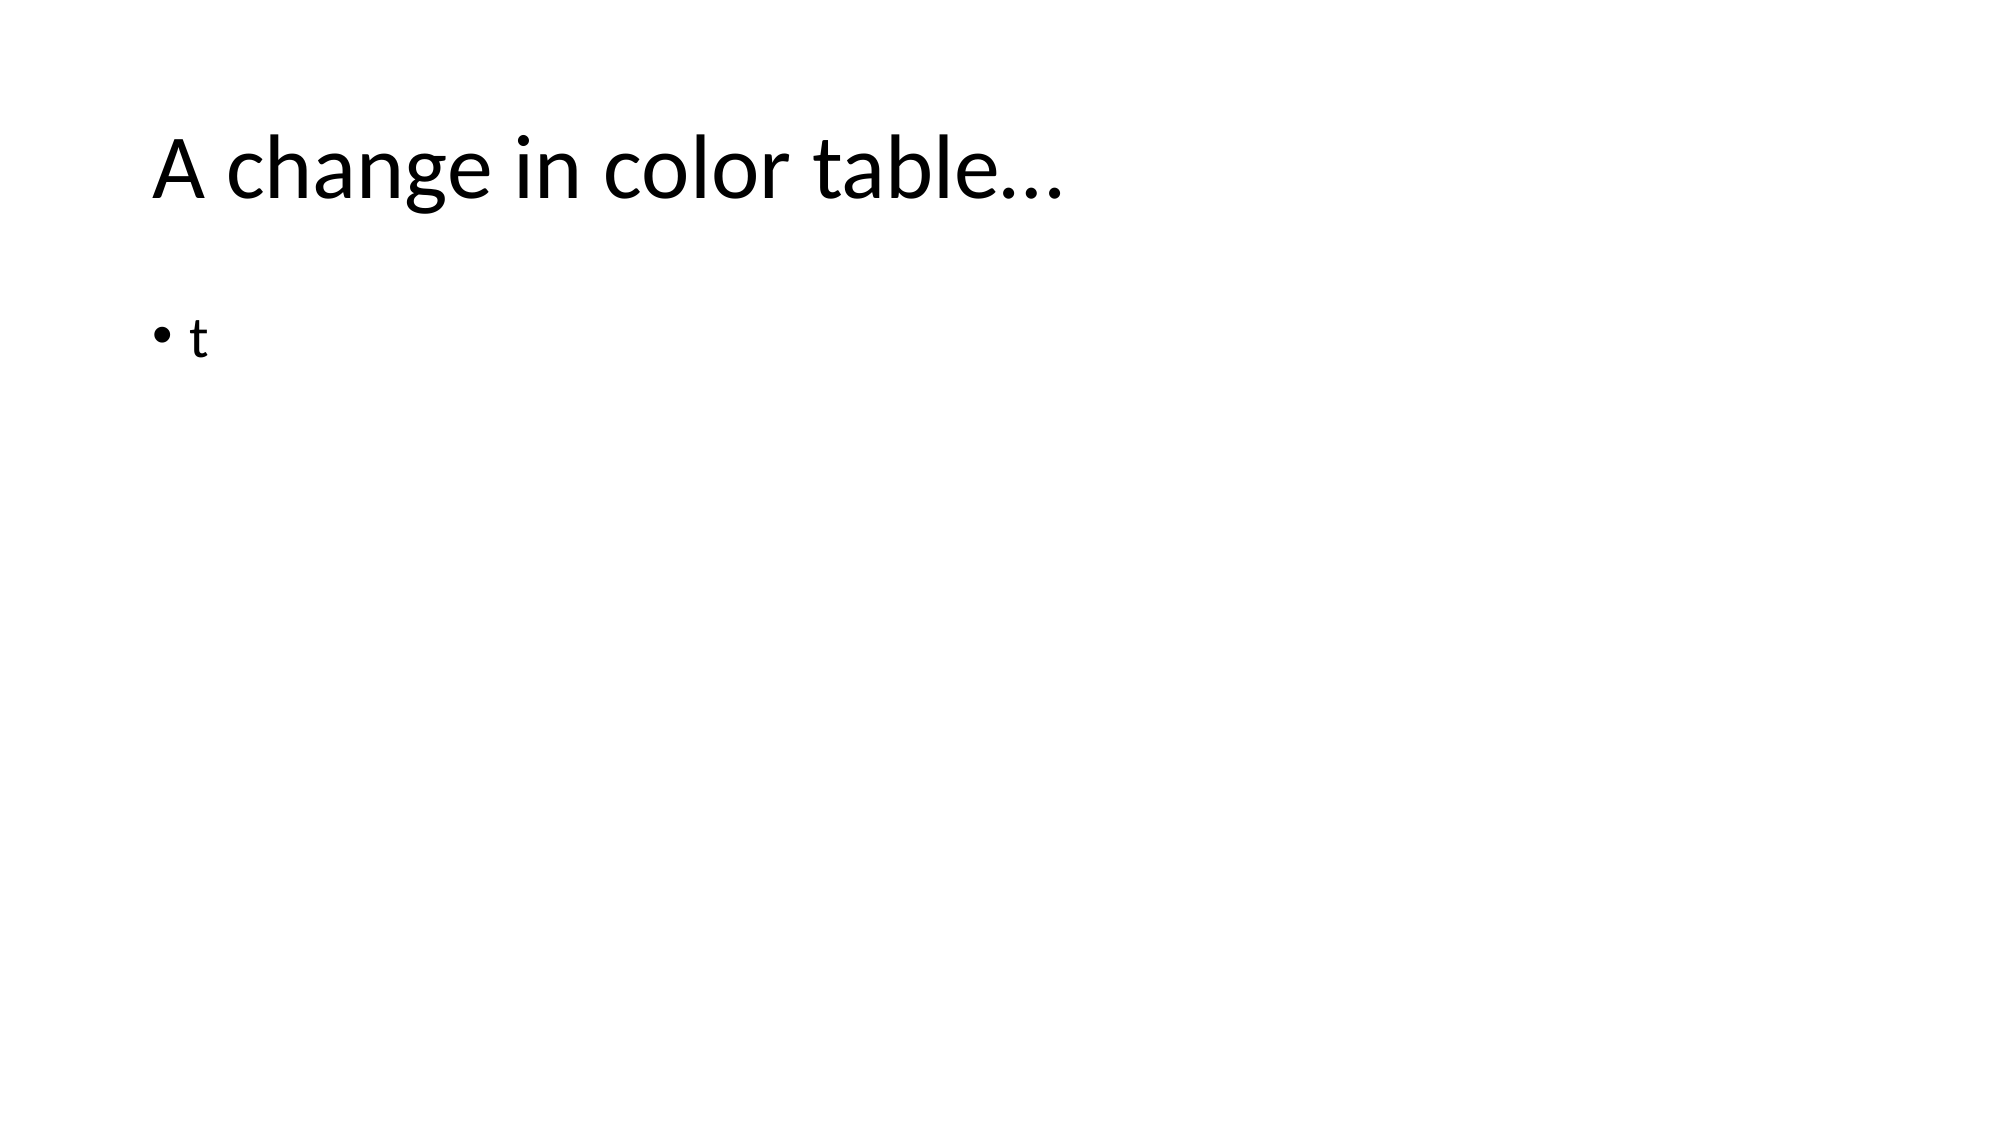

# A change in color table…
t